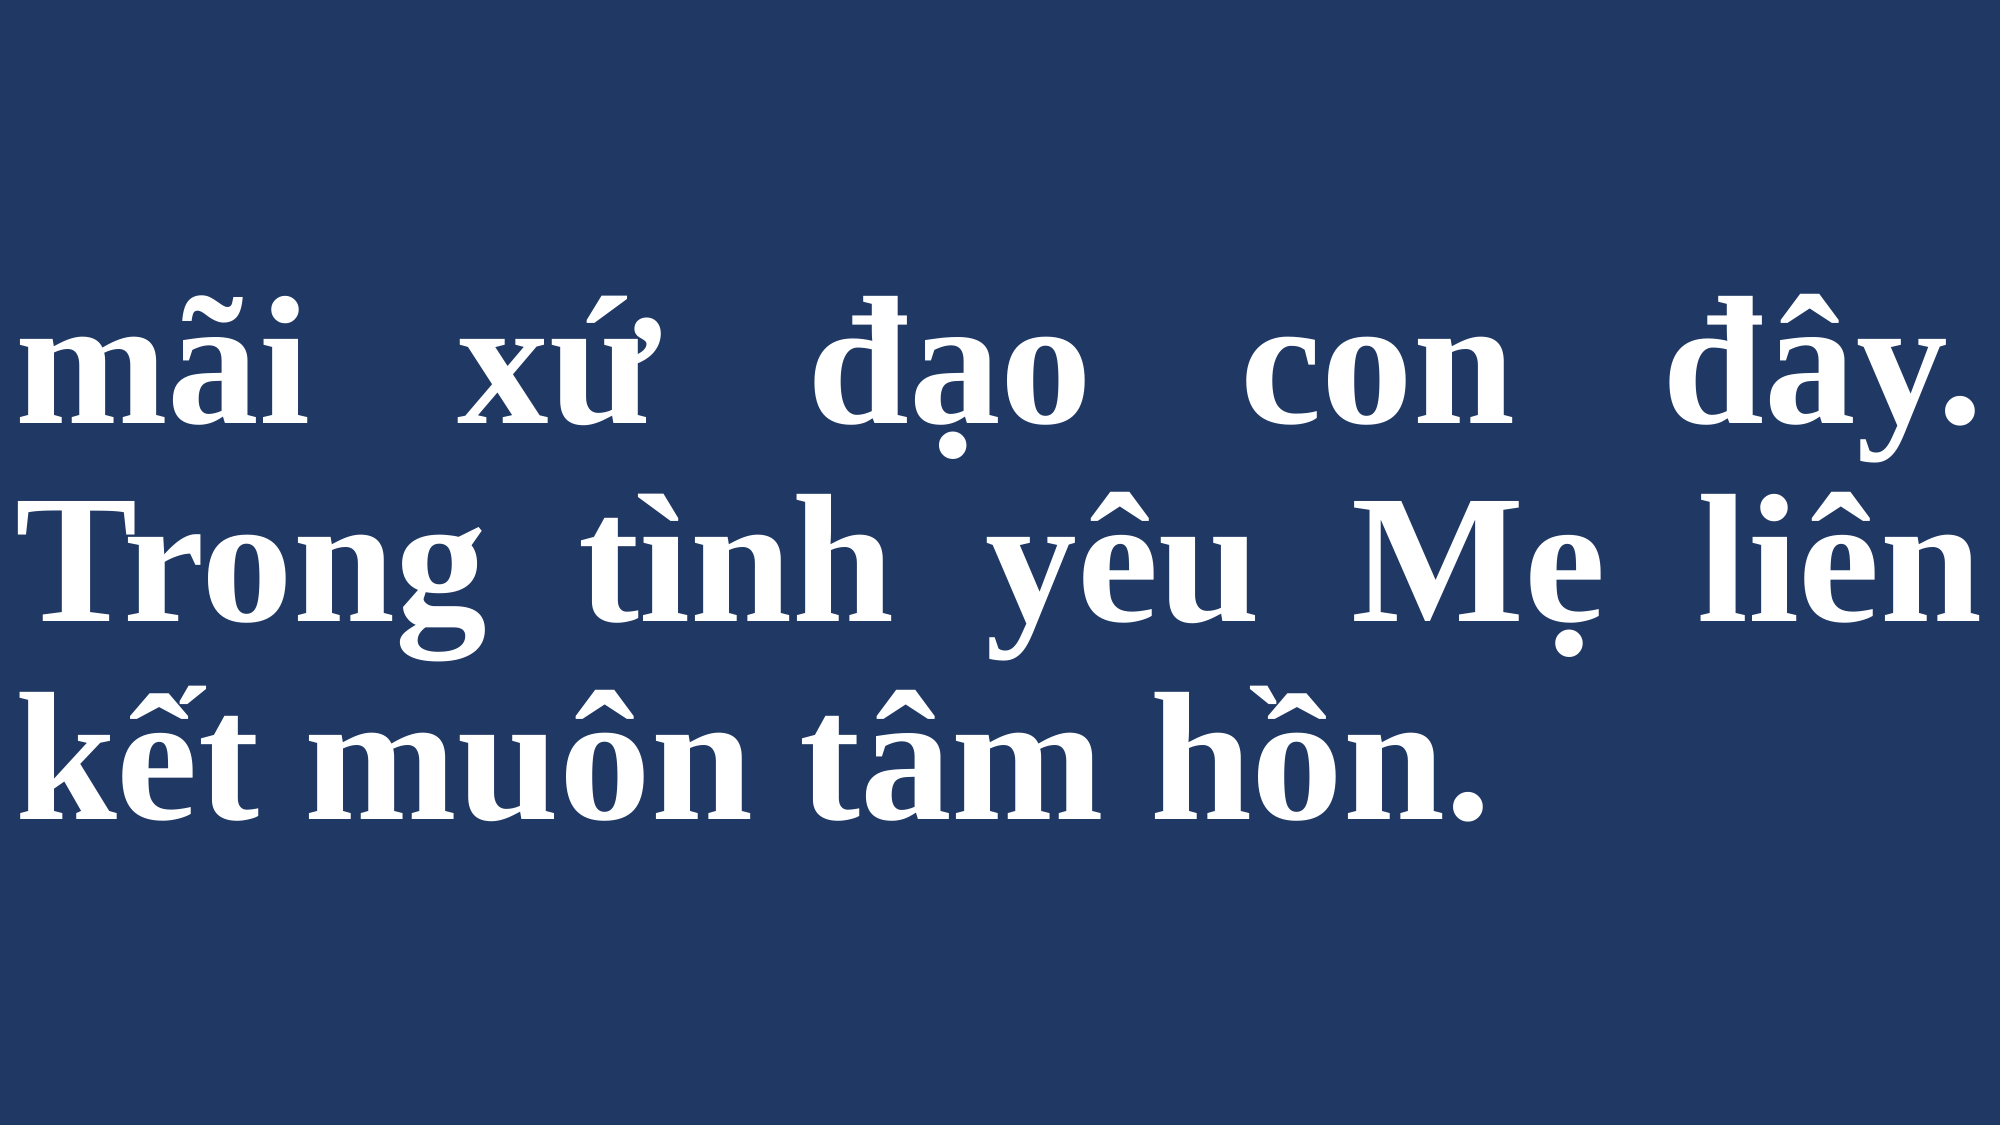

# mãi xứ đạo con đây. Trong tình yêu Mẹ liên kết muôn tâm hồn.